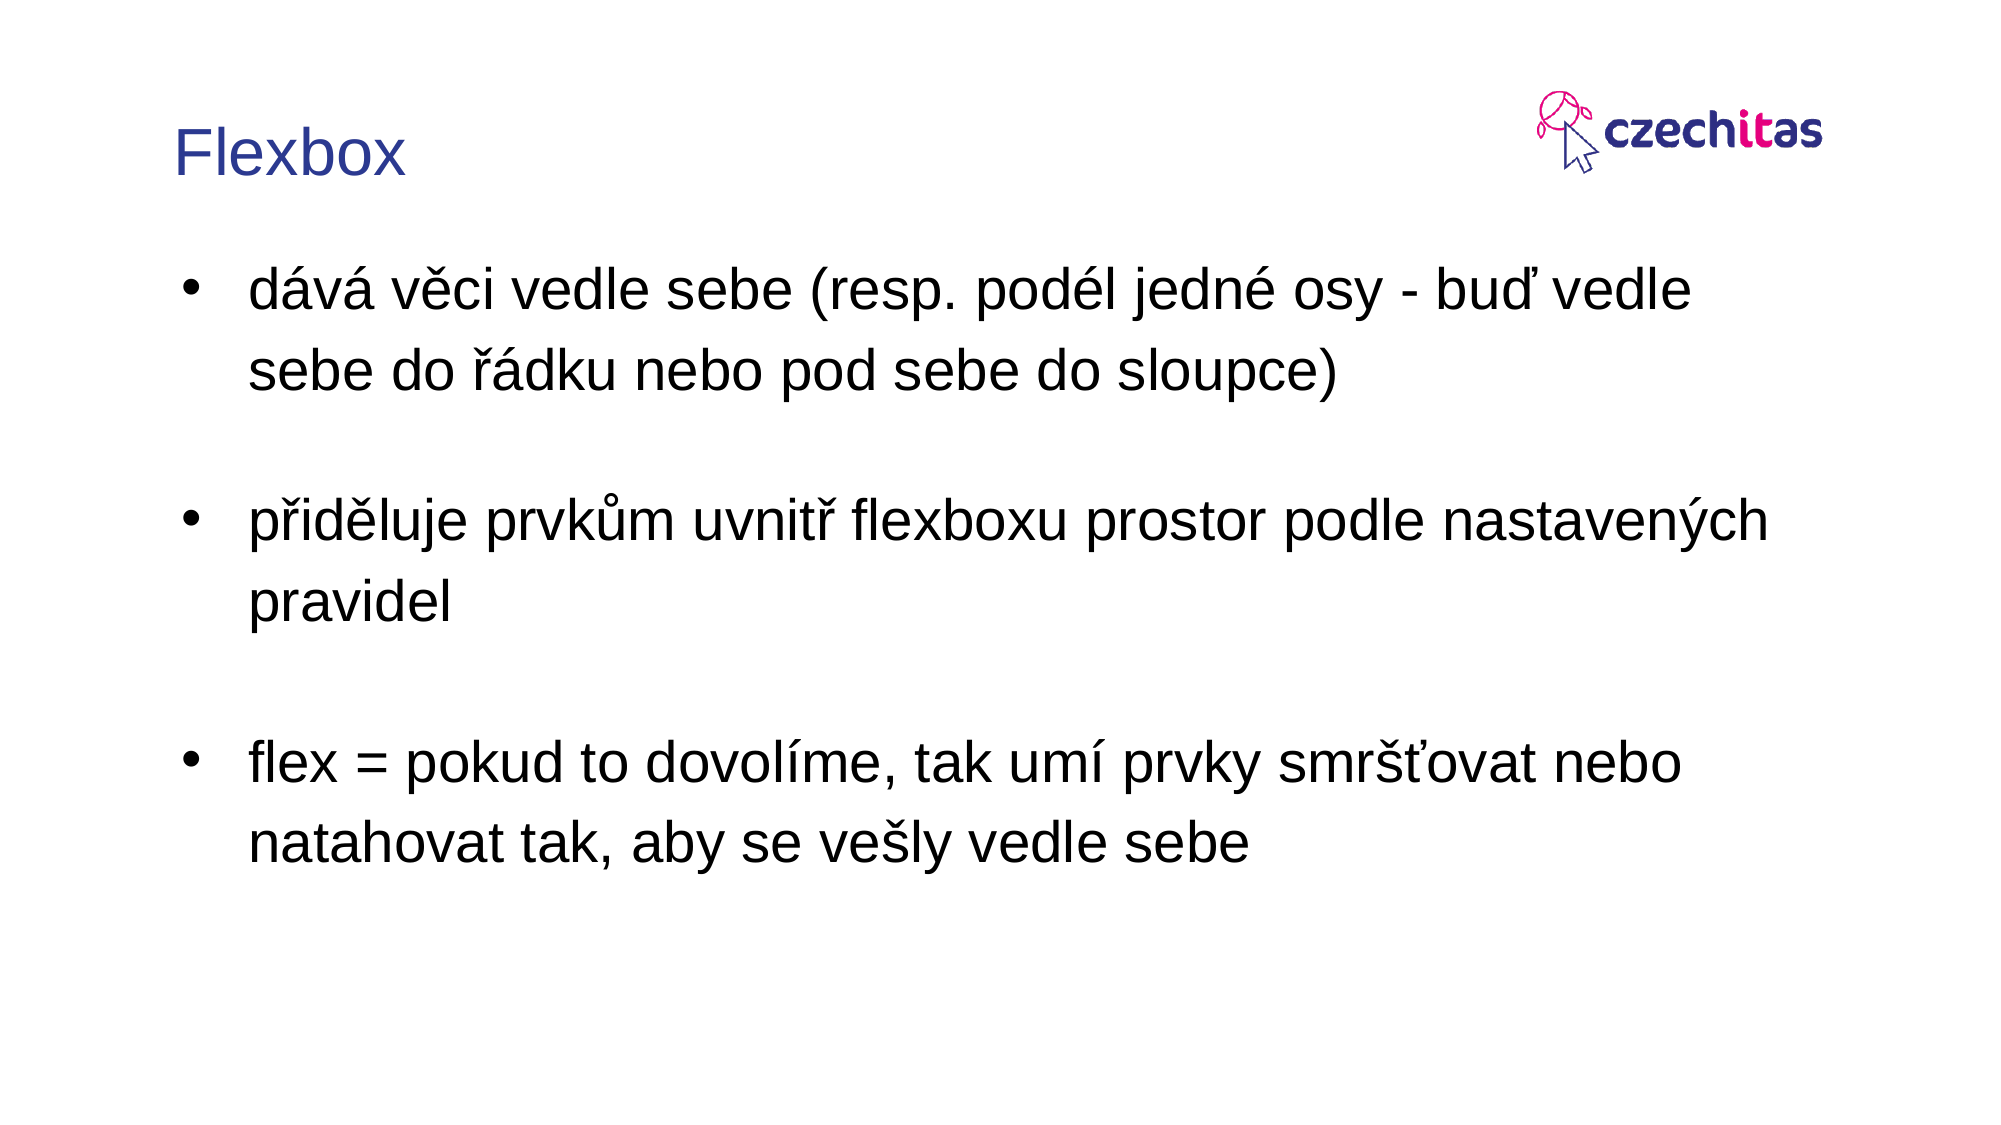

# Flexbox
dává věci vedle sebe (resp. podél jedné osy - buď vedle sebe do řádku nebo pod sebe do sloupce)
přiděluje prvkům uvnitř flexboxu prostor podle nastavených pravidel
flex = pokud to dovolíme, tak umí prvky smršťovat nebo natahovat tak, aby se vešly vedle sebe